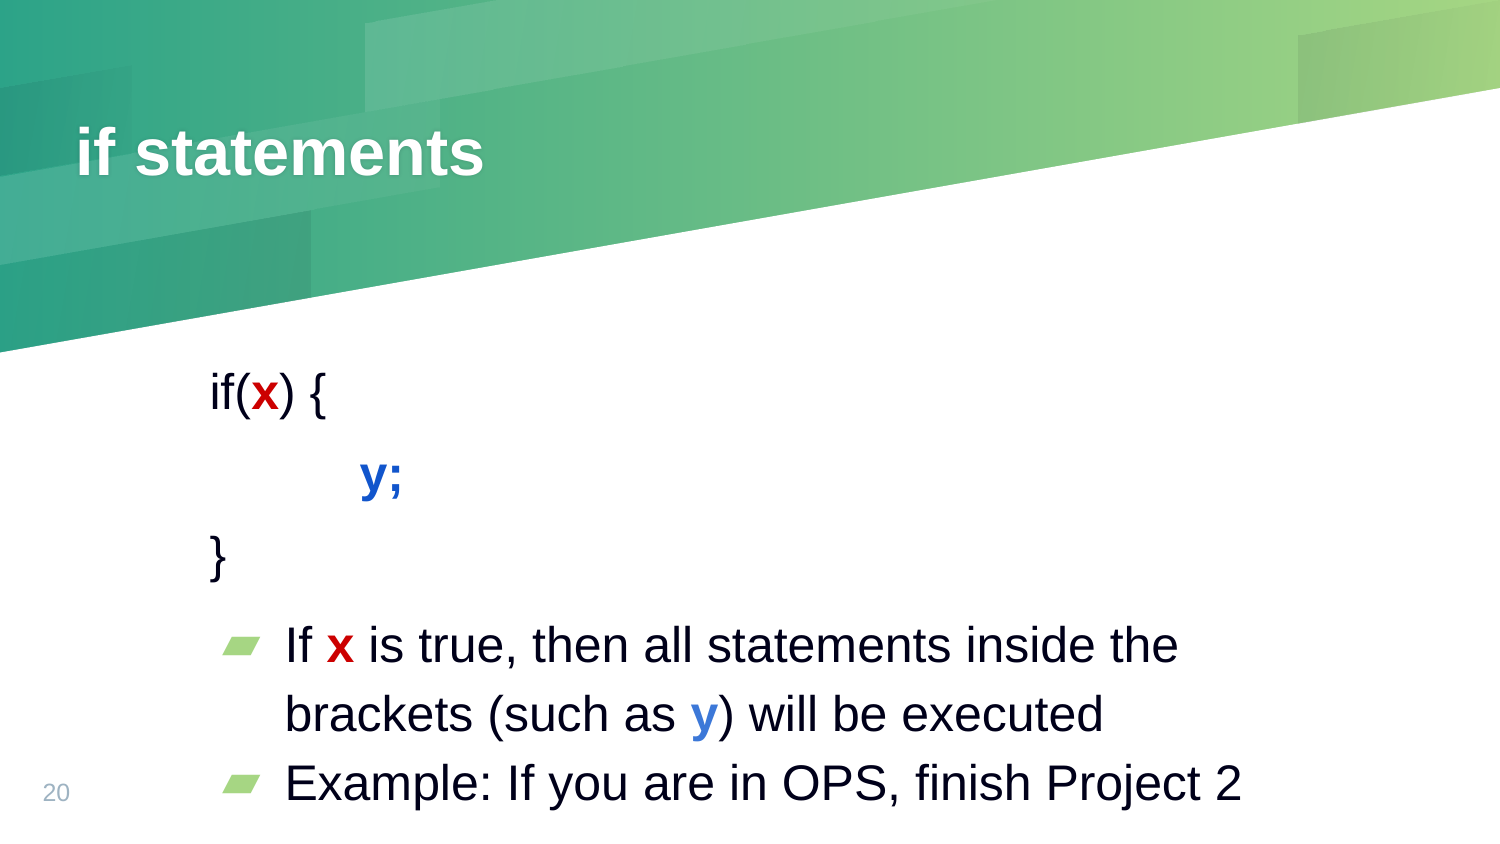

# if statements
if(x) {
	y;
}
If x is true, then all statements inside the brackets (such as y) will be executed
Example: If you are in OPS, finish Project 2
20